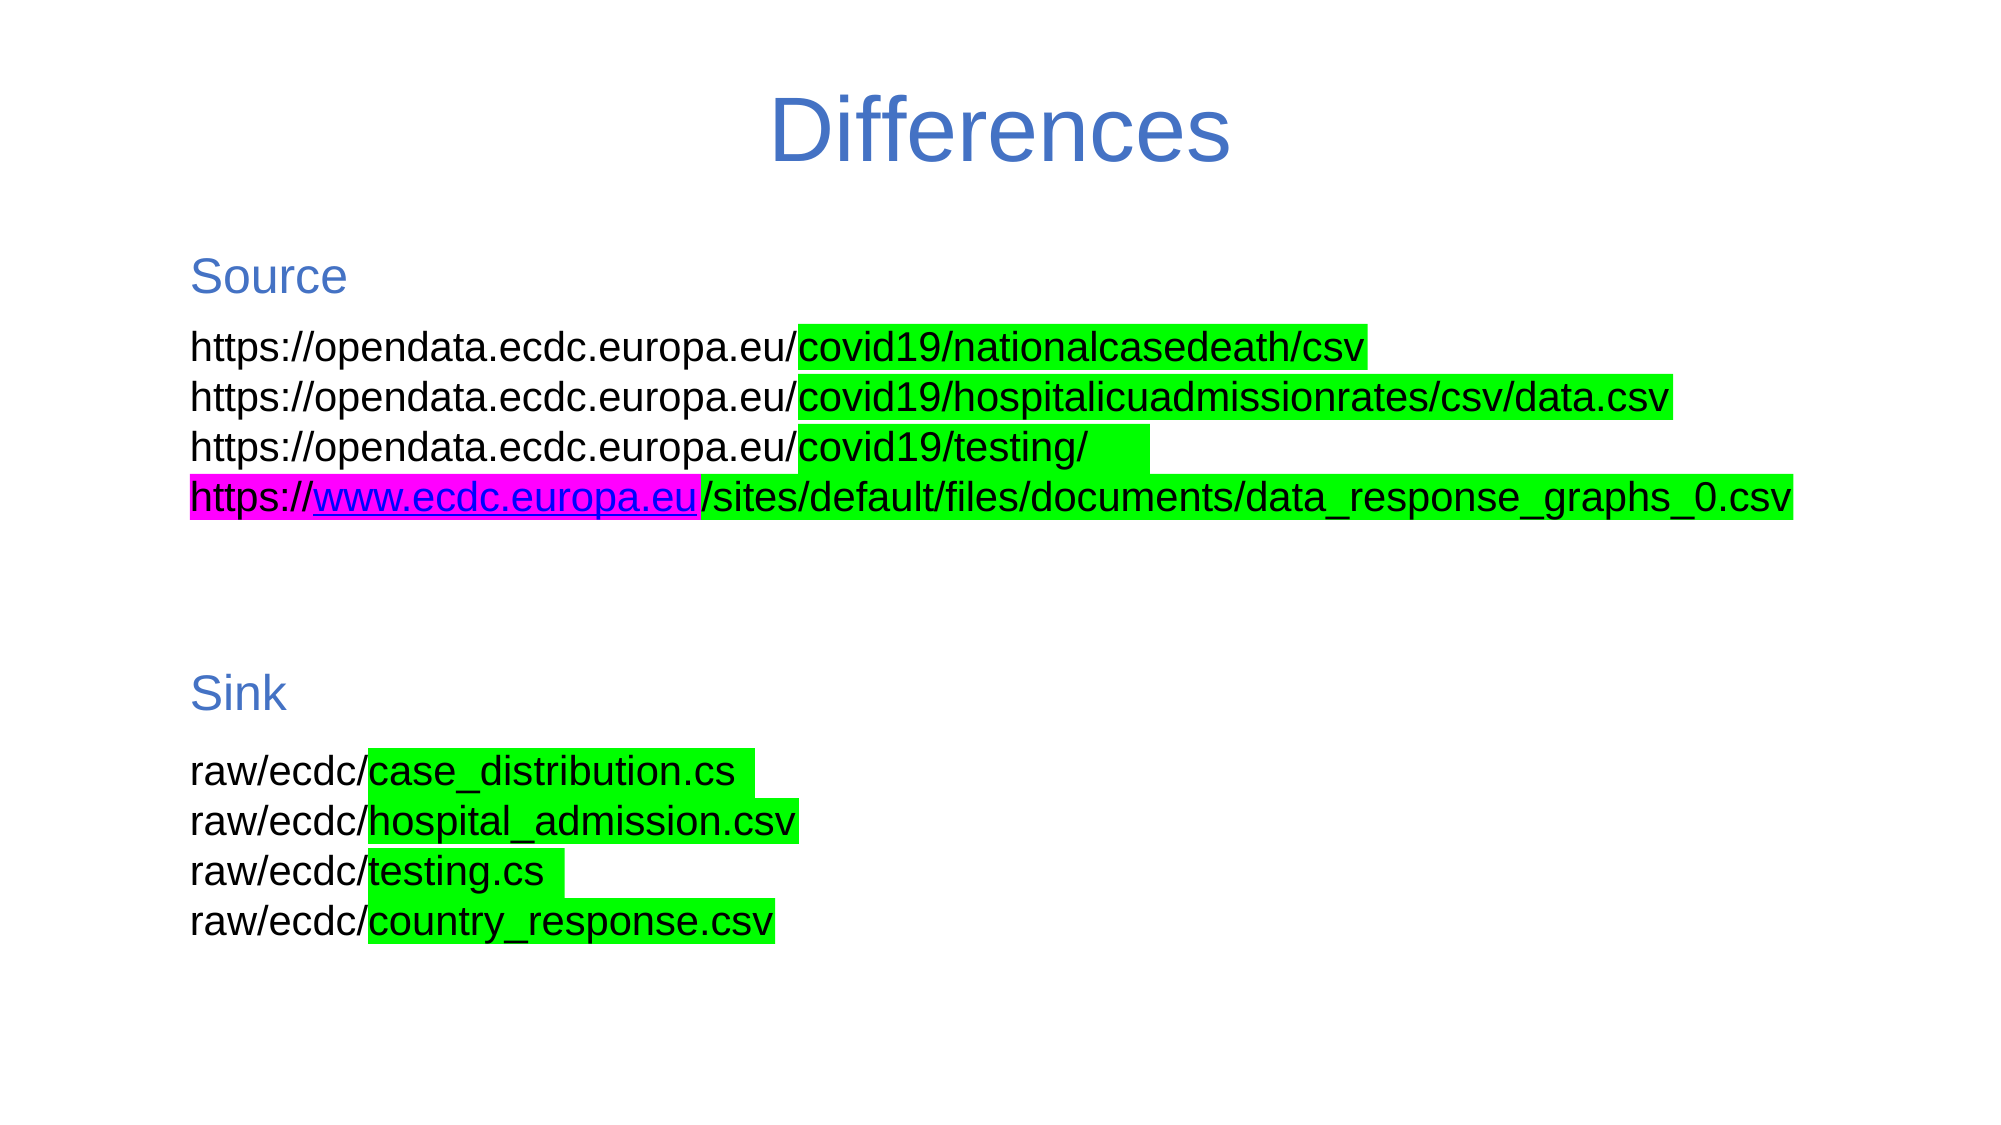

# Differences
Source
https://opendata.ecdc.europa.eu/
covid19/nationalcasedeath/csv
https://opendata.ecdc.europa.eu/
covid19/hospitalicuadmissionrates/csv/data.csv
https://opendata.ecdc.europa.eu/
covid19/testing/csv
https://www.ecdc.europa.eu
/sites/default/files/documents/data_response_graphs_0.csv
Sink
raw/ecdc/
case_distribution.csv
raw/ecdc/
hospital_admission.csv
raw/ecdc/
testing.csv
raw/ecdc/
country_response.csv